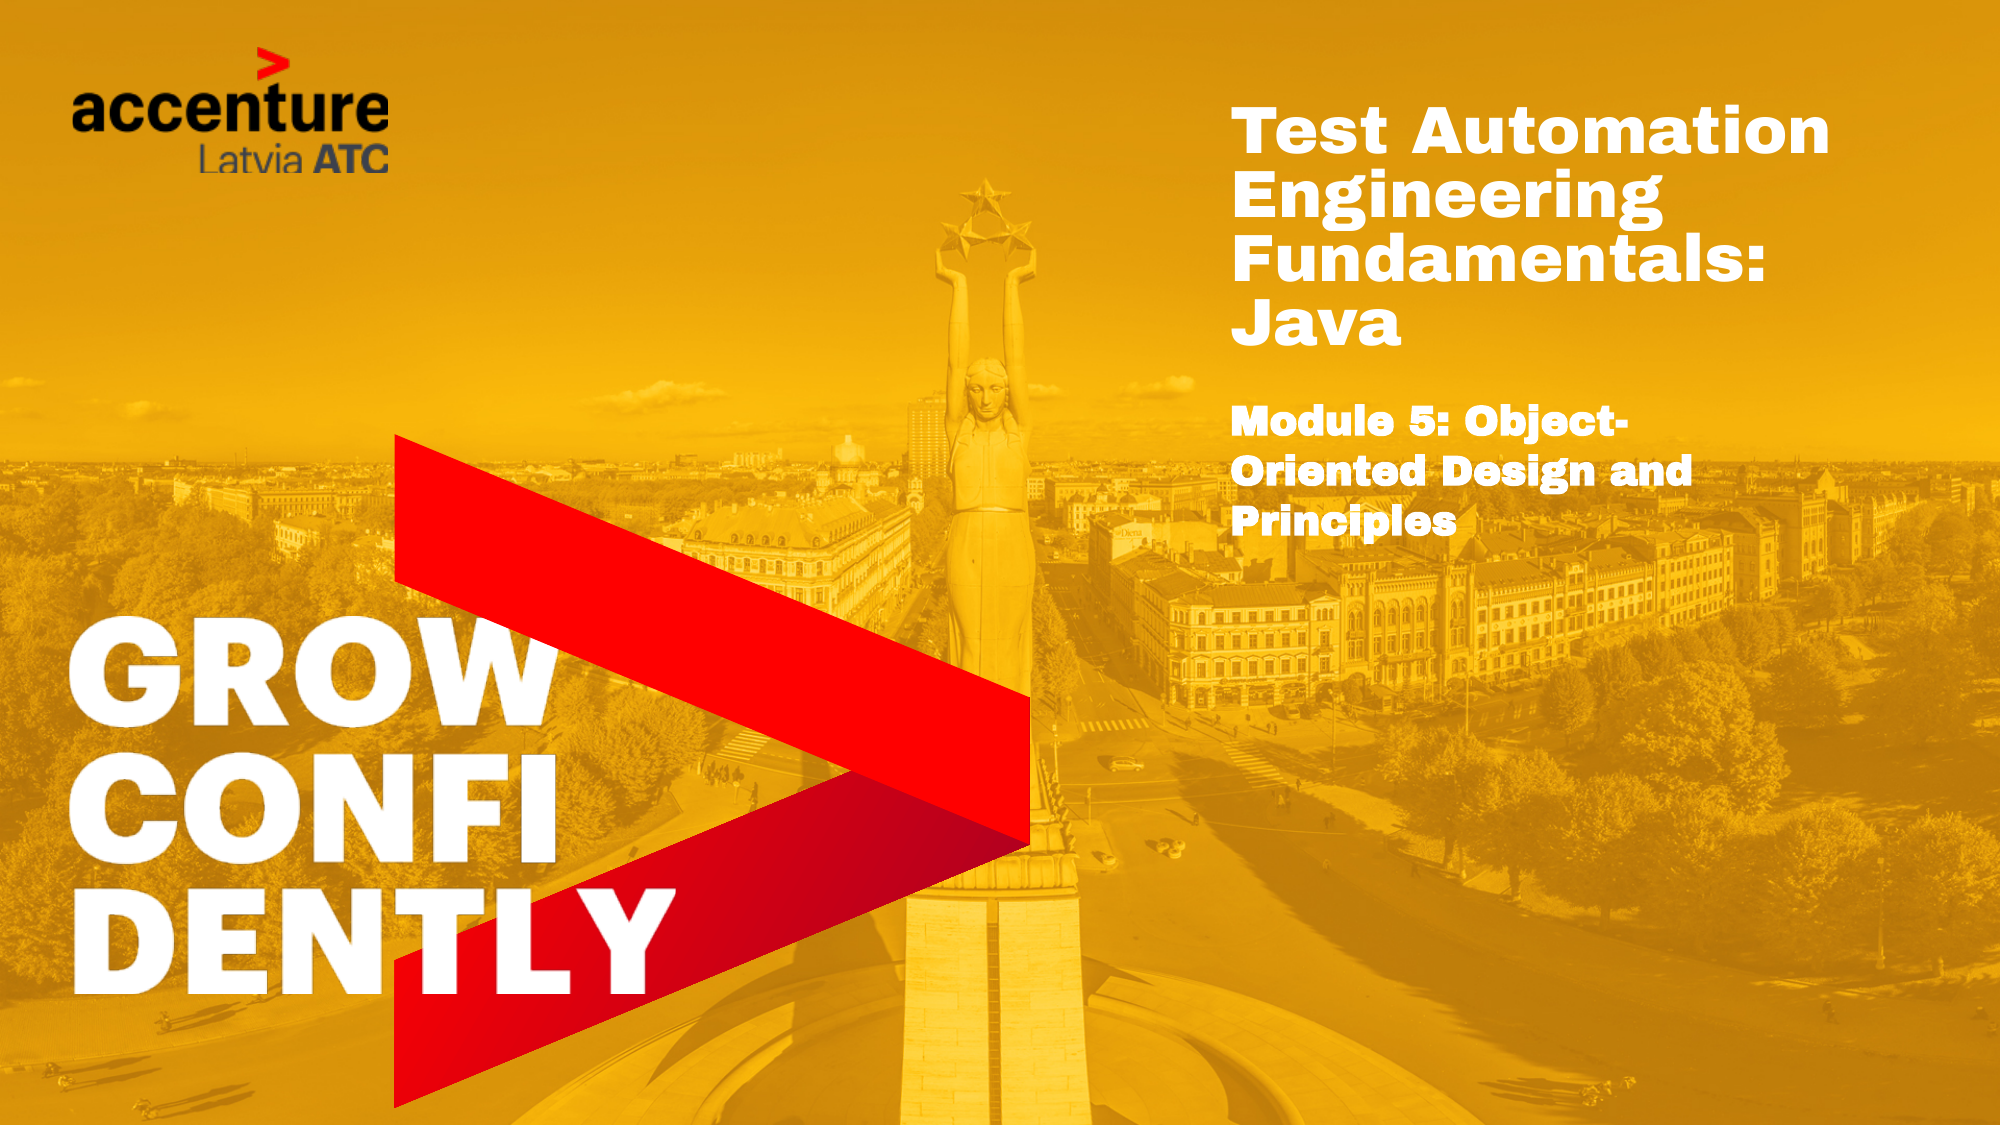

# Test Automation Engineering Fundamentals: Java
Module 5: Object-Oriented Design and
Principles